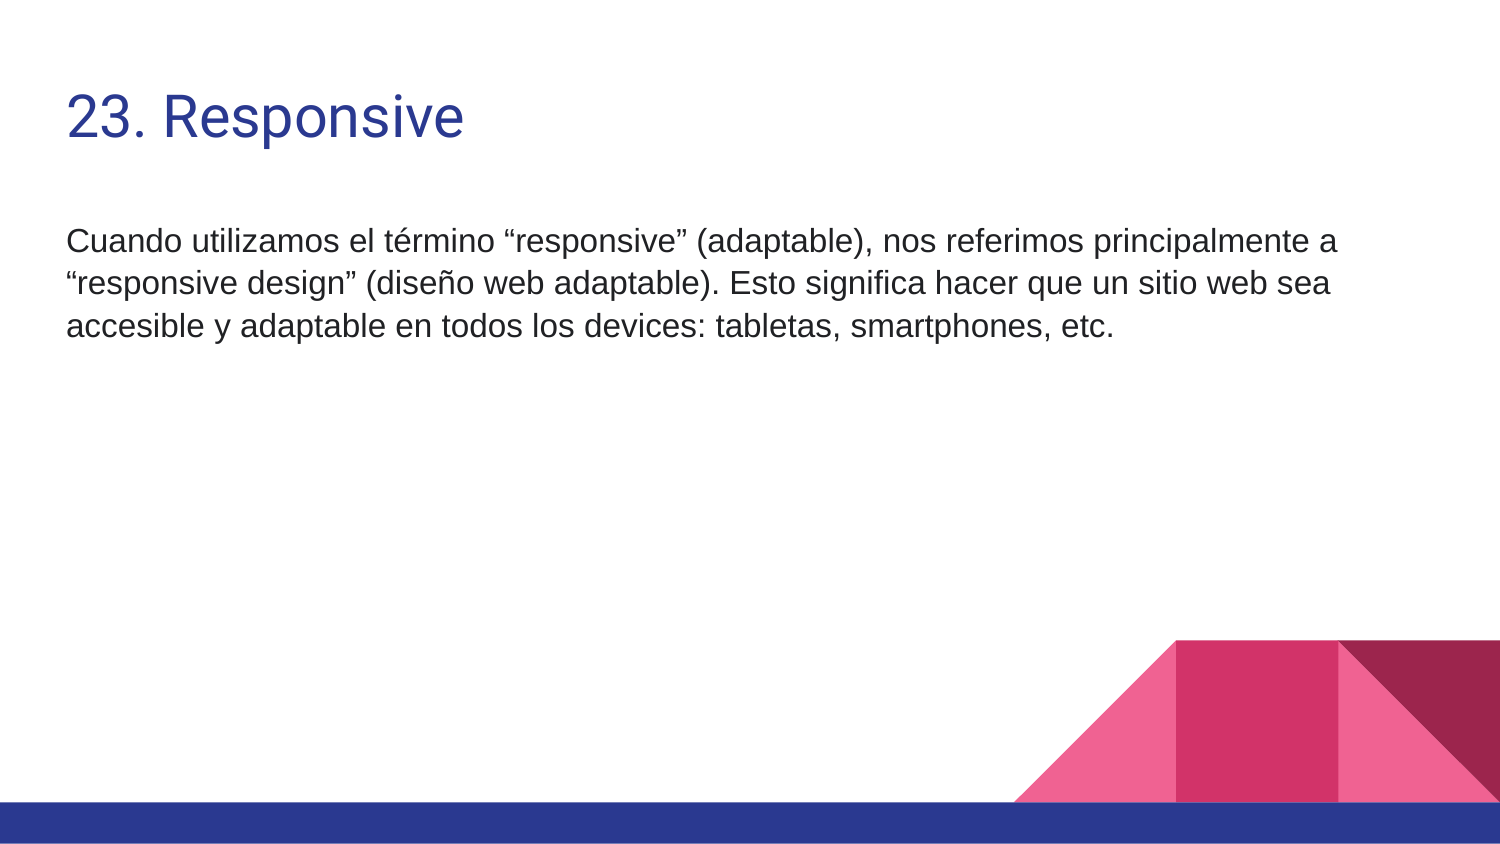

# 23. Responsive
Cuando utilizamos el término “responsive” (adaptable), nos referimos principalmente a “responsive design” (diseño web adaptable). Esto significa hacer que un sitio web sea accesible y adaptable en todos los devices: tabletas, smartphones, etc.